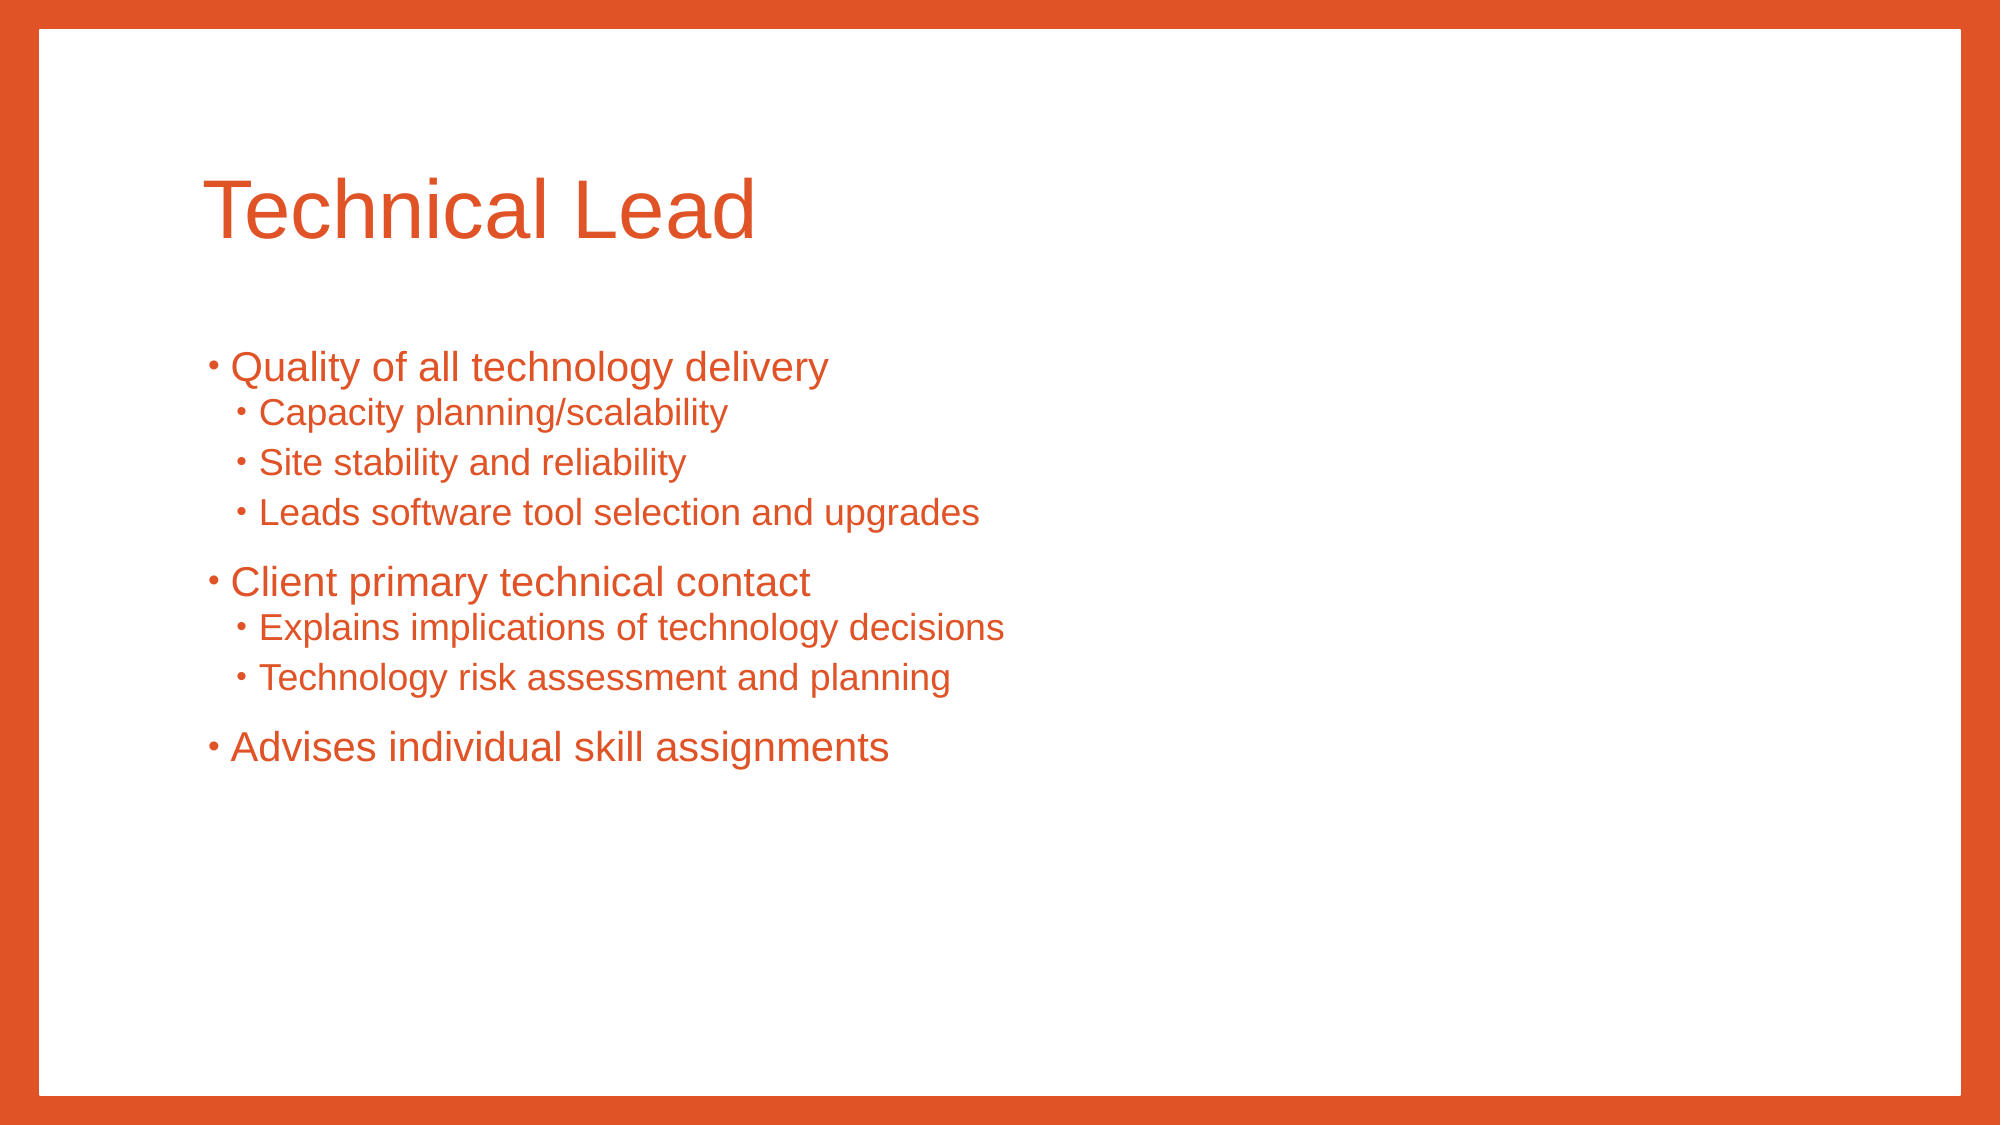

# Technical Lead
Quality of all technology delivery
Capacity planning/scalability
Site stability and reliability
Leads software tool selection and upgrades
Client primary technical contact
Explains implications of technology decisions
Technology risk assessment and planning
Advises individual skill assignments